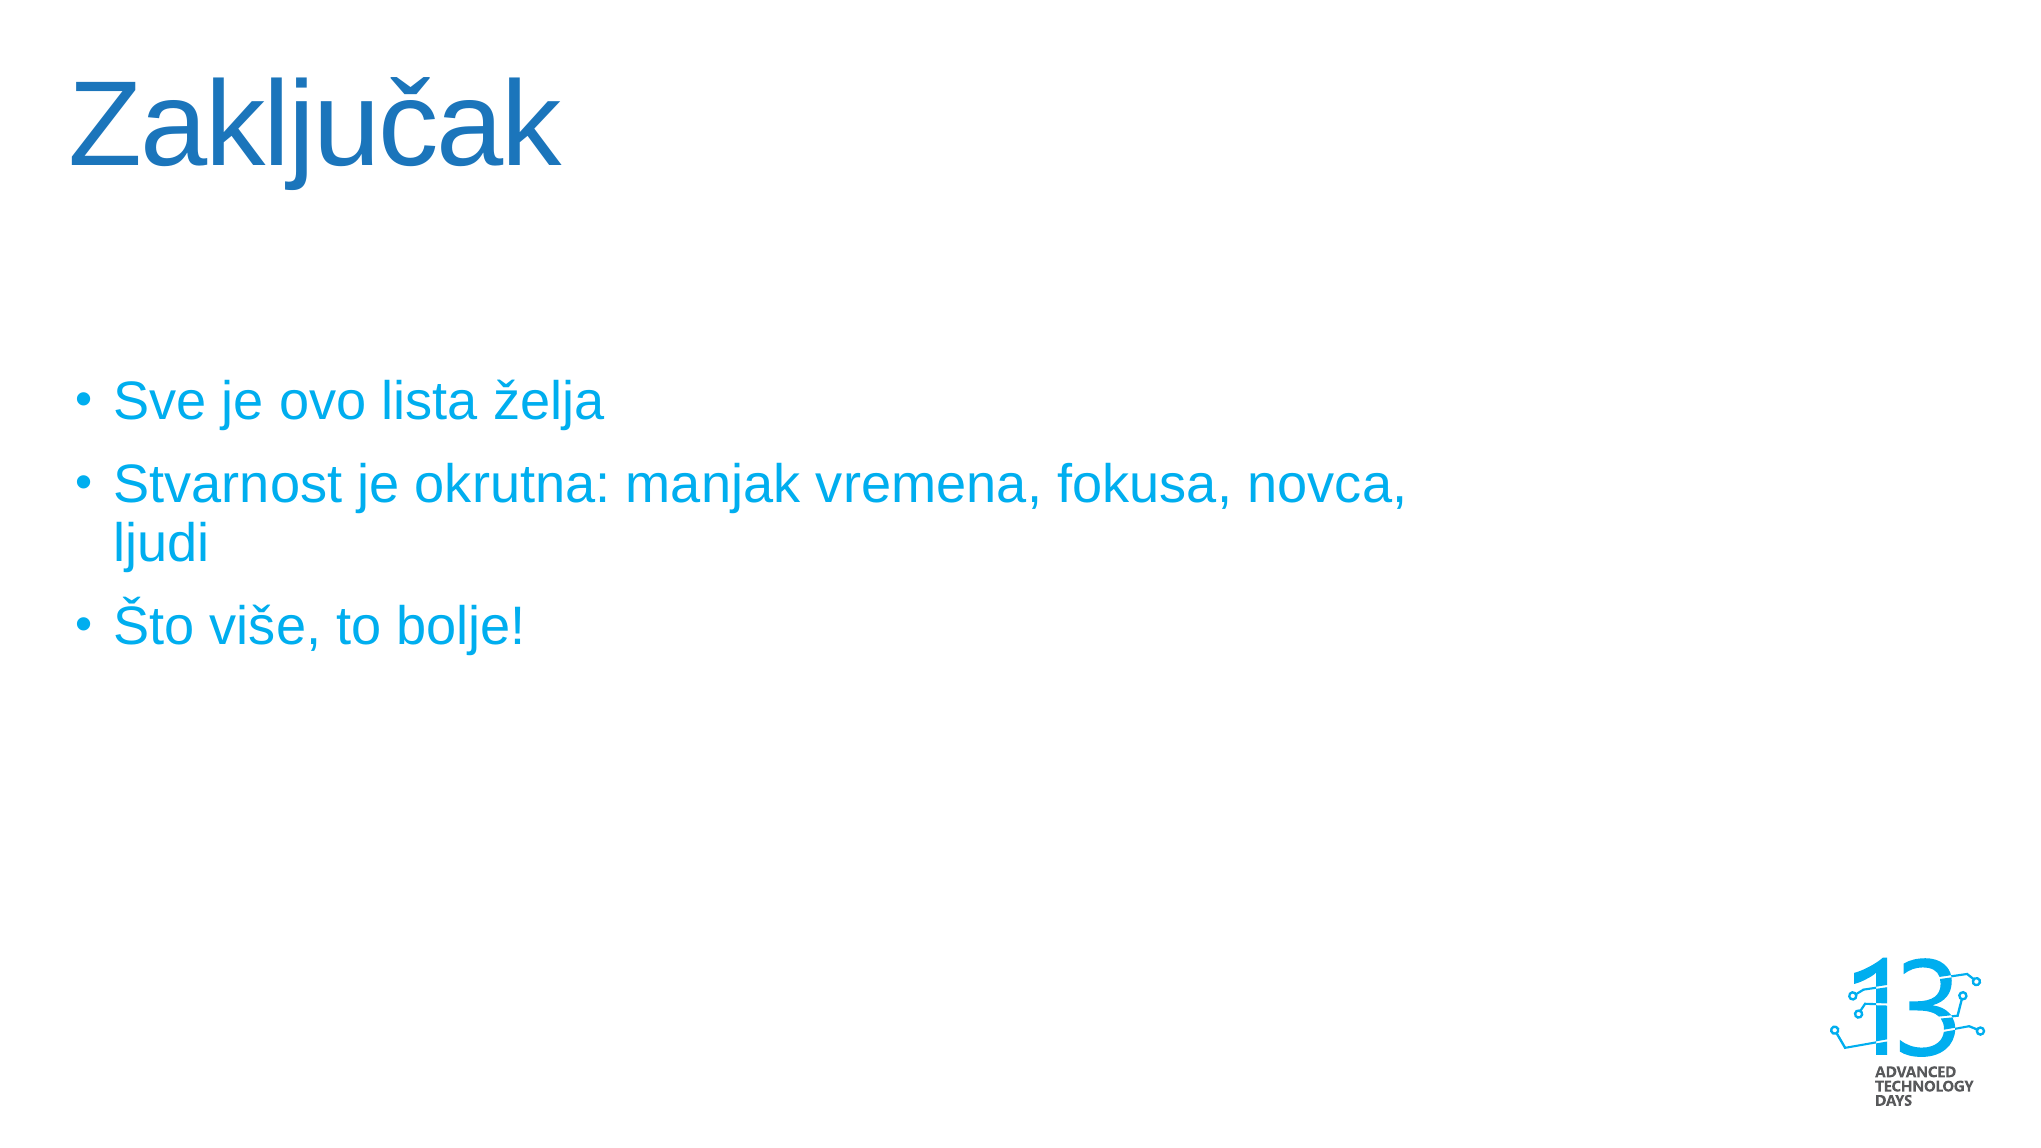

# Zaključak
Sve je ovo lista želja
Stvarnost je okrutna: manjak vremena, fokusa, novca, ljudi
Što više, to bolje!